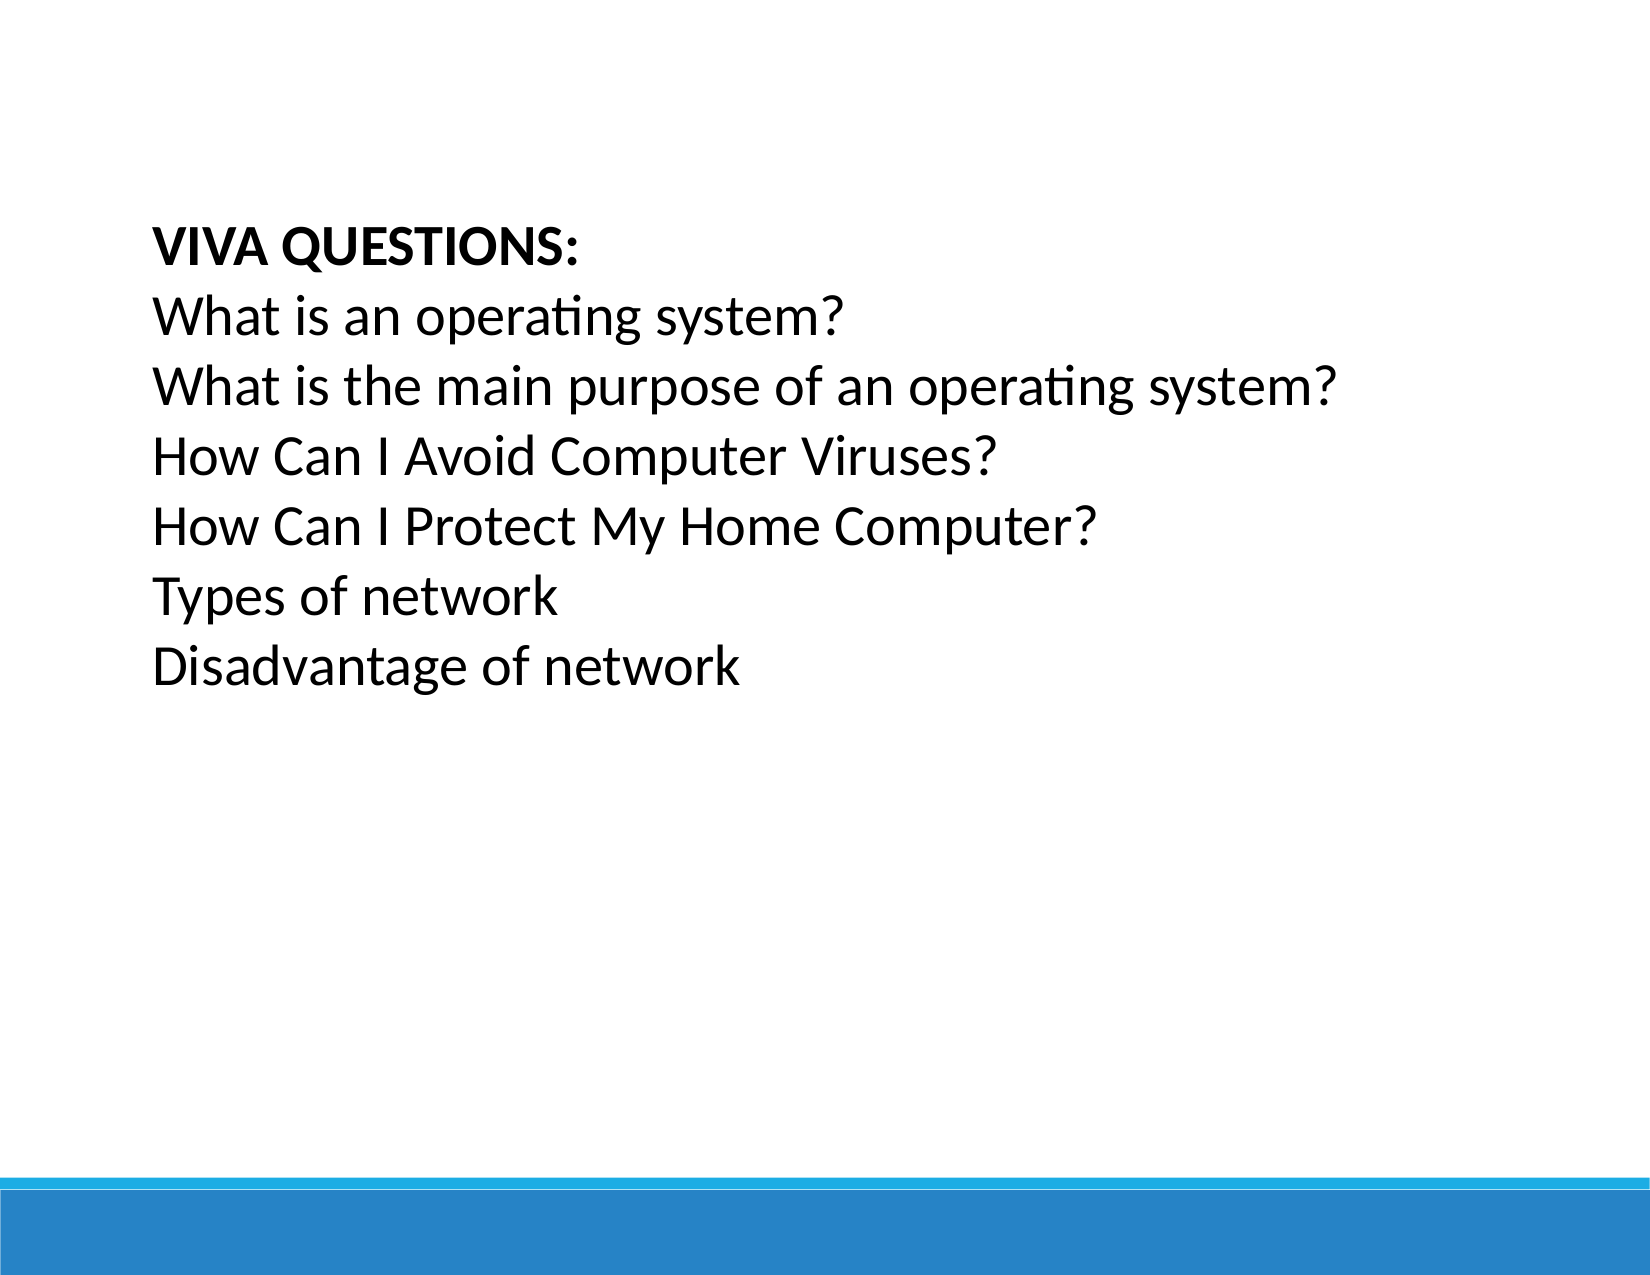

VIVA QUESTIONS:
What is an operating system?
What is the main purpose of an operating system?
How Can I Avoid Computer Viruses?
How Can I Protect My Home Computer?
Types of network
Disadvantage of network